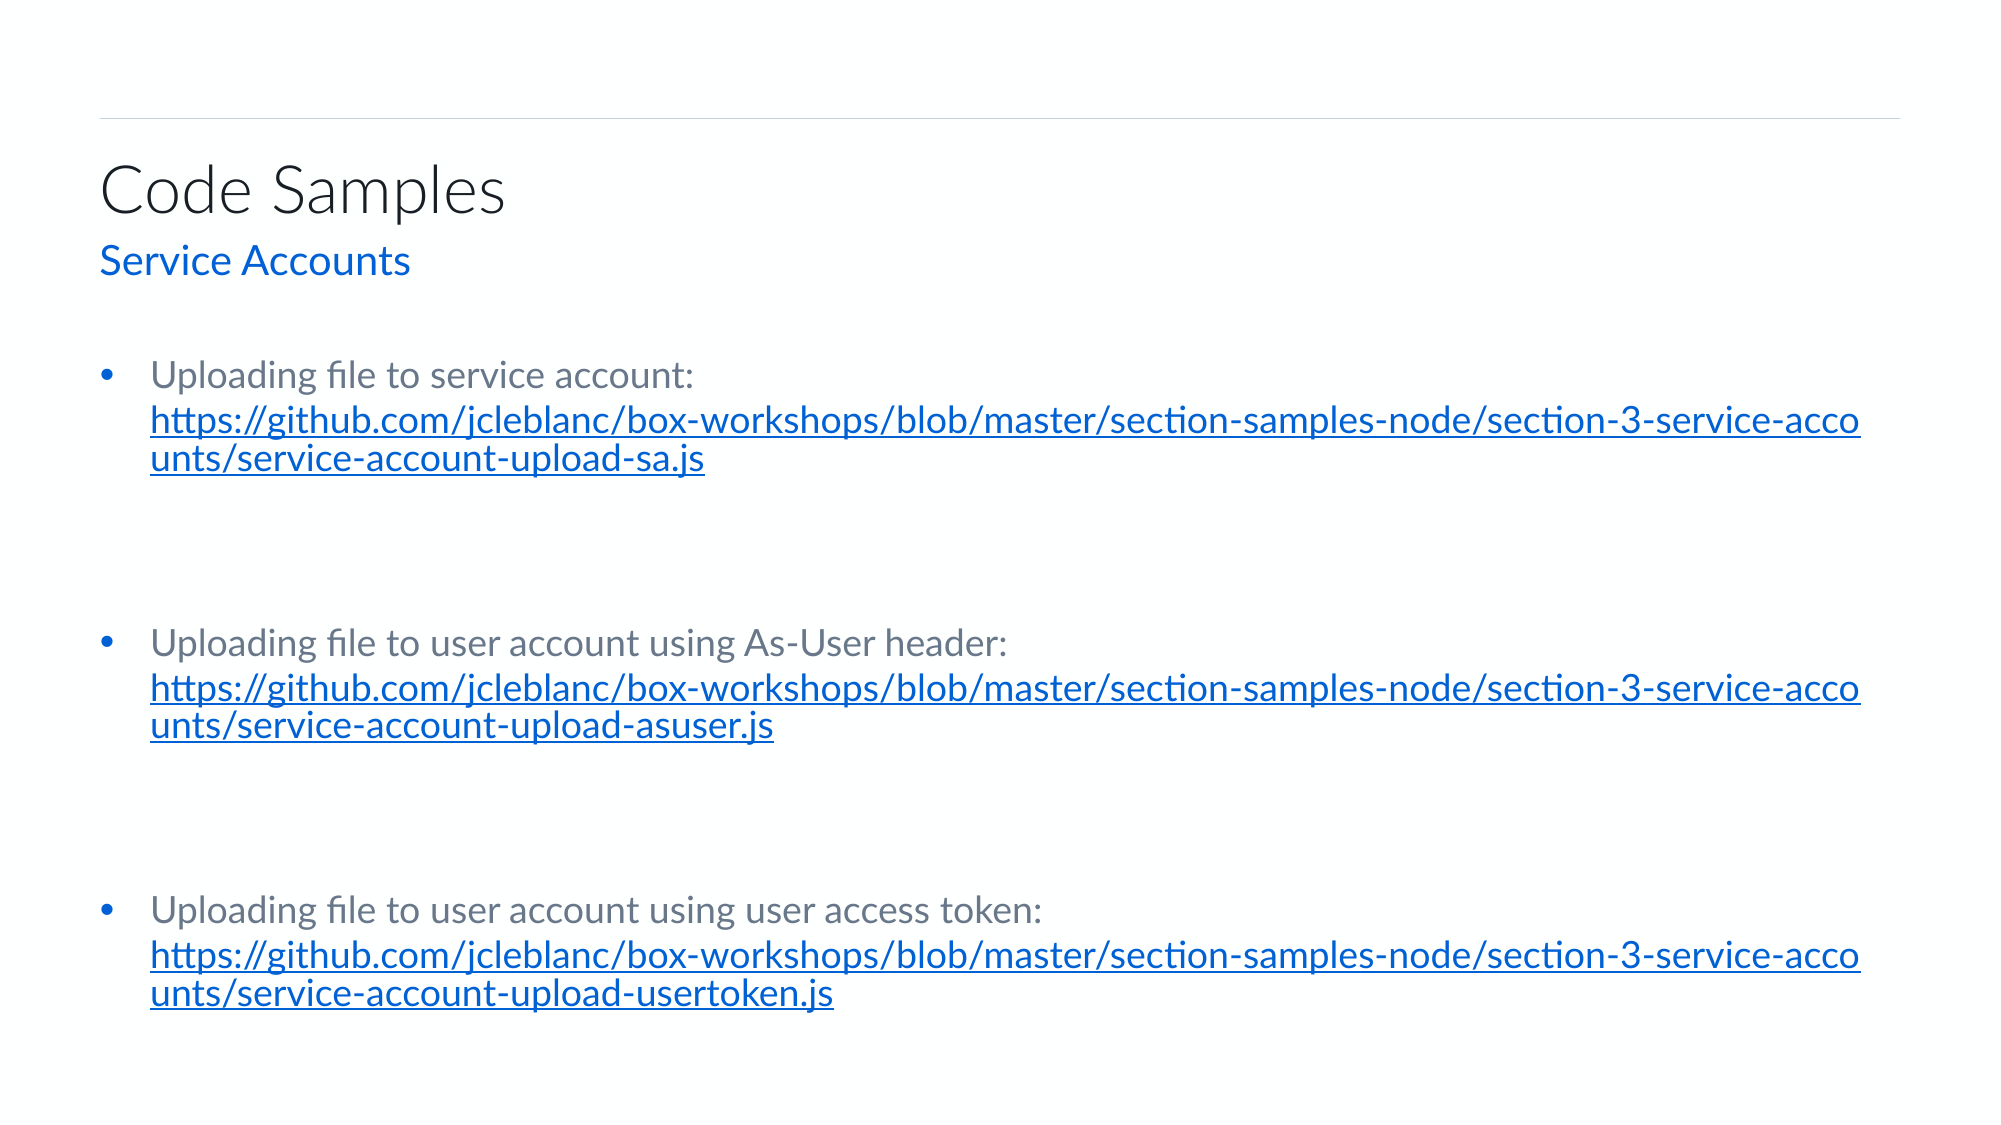

# Code Samples
Service Accounts
Uploading file to service account:                                                               https://github.com/jcleblanc/box-workshops/blob/master/section-samples-node/section-3-service-accounts/service-account-upload-sa.js

Uploading file to user account using As-User header:                              https://github.com/jcleblanc/box-workshops/blob/master/section-samples-node/section-3-service-accounts/service-account-upload-asuser.js

Uploading file to user account using user access token:                          https://github.com/jcleblanc/box-workshops/blob/master/section-samples-node/section-3-service-accounts/service-account-upload-usertoken.js